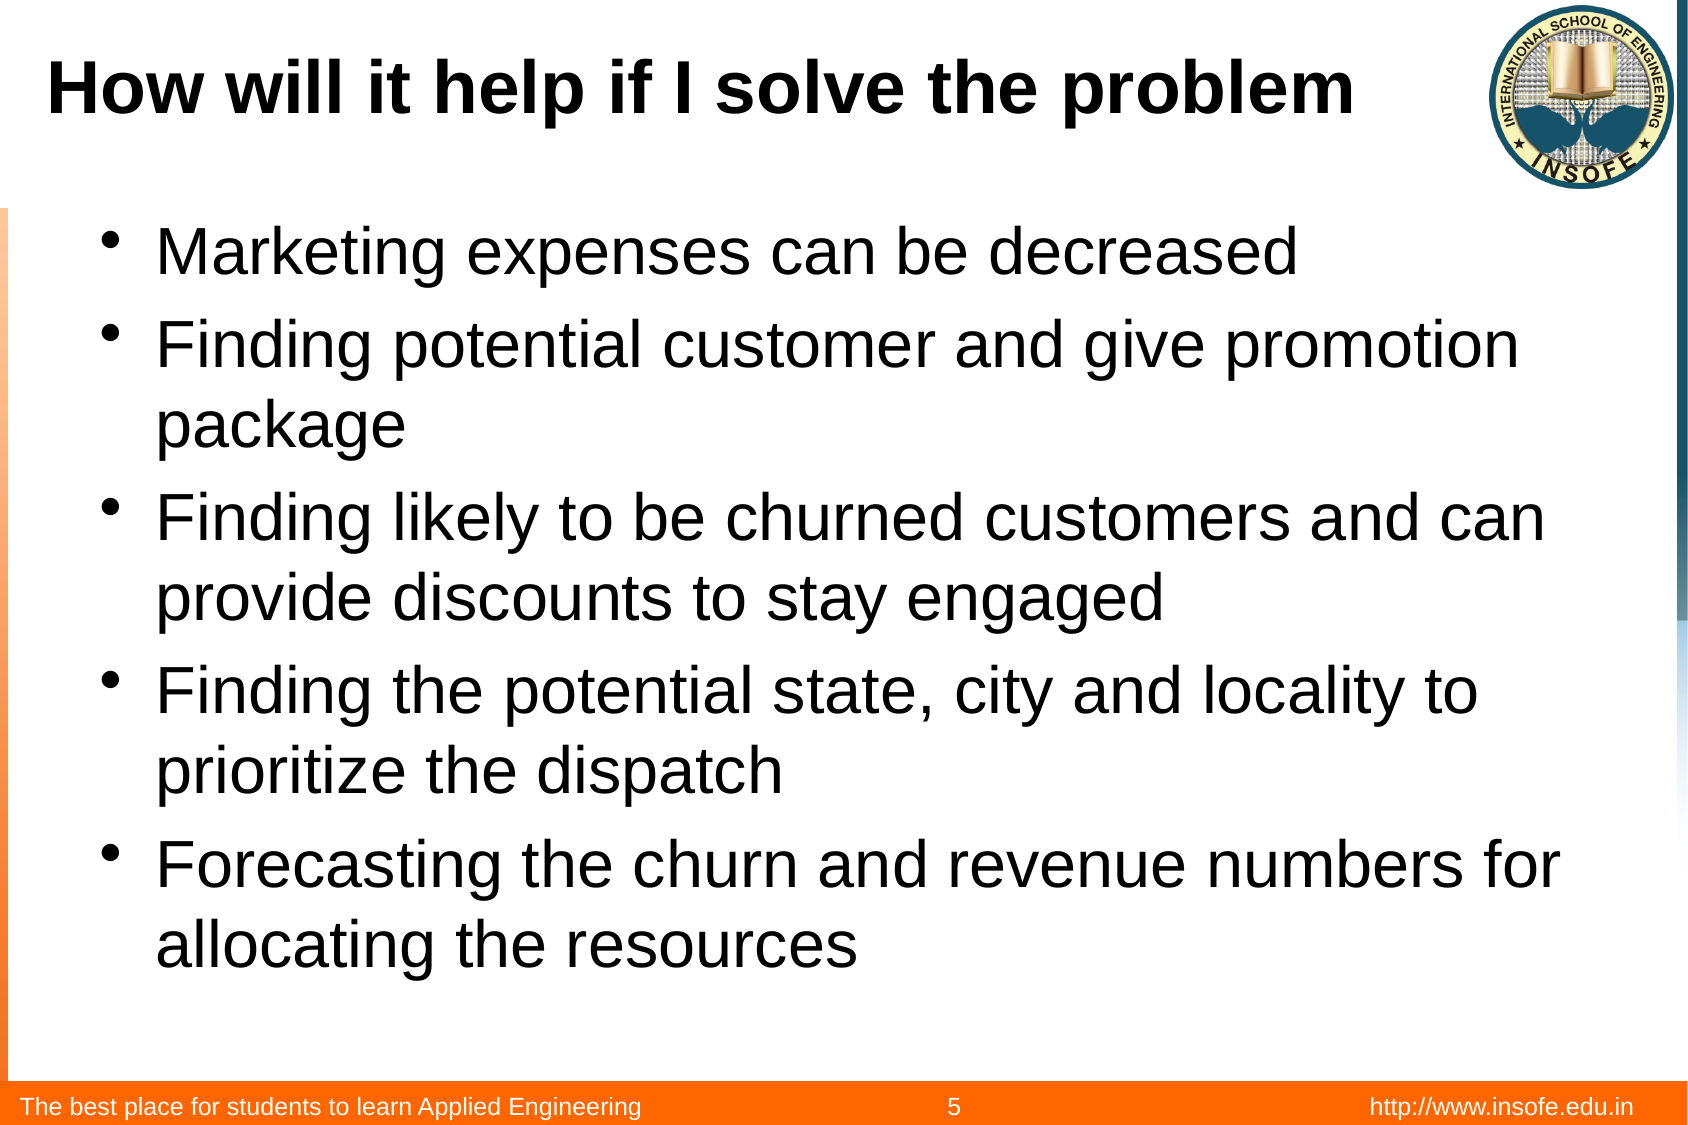

# How will it help if I solve the problem
Marketing expenses can be decreased
Finding potential customer and give promotion package
Finding likely to be churned customers and can provide discounts to stay engaged
Finding the potential state, city and locality to prioritize the dispatch
Forecasting the churn and revenue numbers for allocating the resources